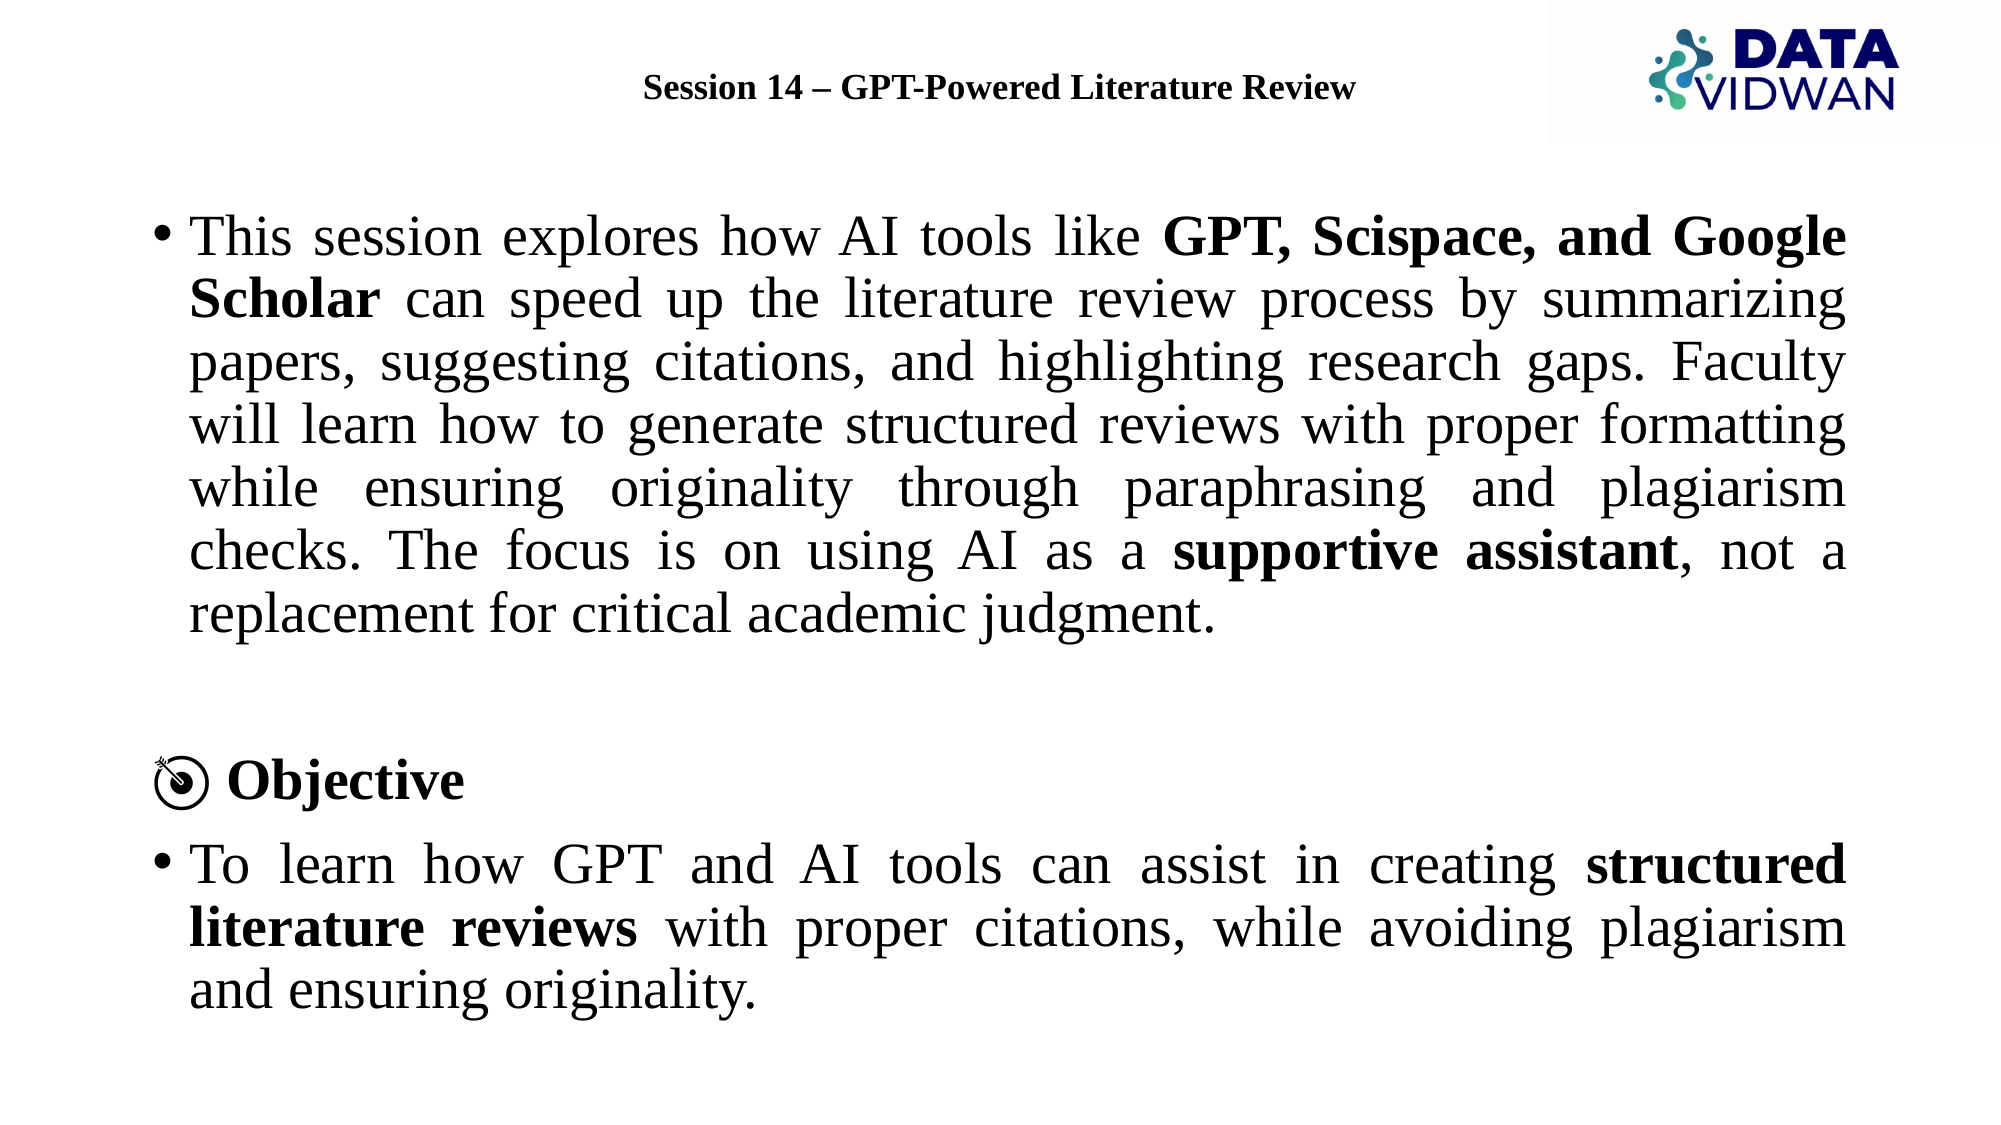

# Session 14 – GPT-Powered Literature Review
This session explores how AI tools like GPT, Scispace, and Google Scholar can speed up the literature review process by summarizing papers, suggesting citations, and highlighting research gaps. Faculty will learn how to generate structured reviews with proper formatting while ensuring originality through paraphrasing and plagiarism checks. The focus is on using AI as a supportive assistant, not a replacement for critical academic judgment.

🎯 Objective
To learn how GPT and AI tools can assist in creating structured literature reviews with proper citations, while avoiding plagiarism and ensuring originality.